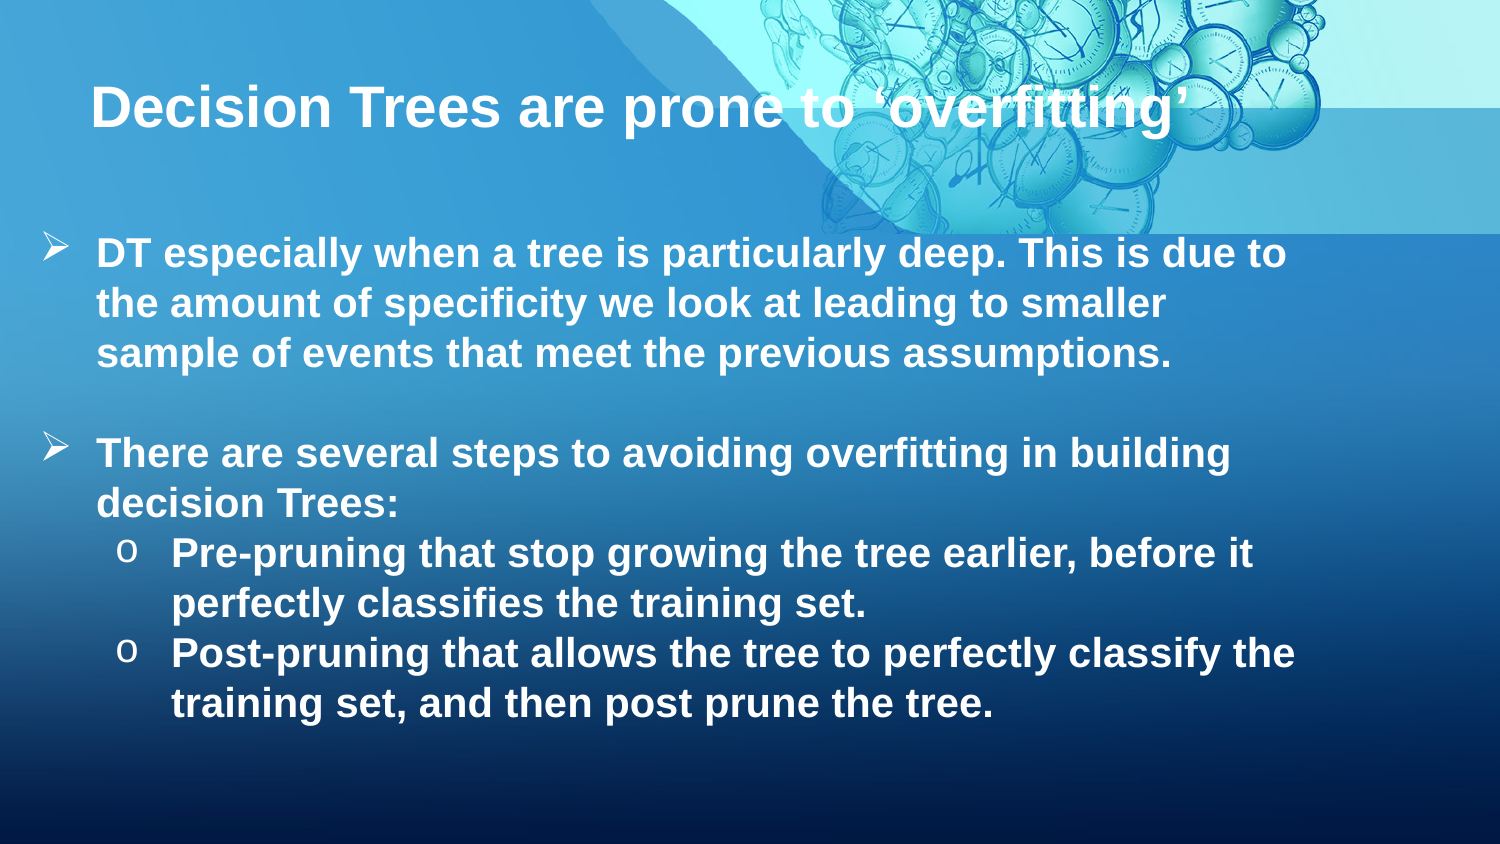

# Decision Trees are prone to ‘overfitting’
DT especially when a tree is particularly deep. This is due to the amount of specificity we look at leading to smaller sample of events that meet the previous assumptions.

There are several steps to avoiding overfitting in building decision Trees:
Pre-pruning that stop growing the tree earlier, before it perfectly classifies the training set.
Post-pruning that allows the tree to perfectly classify the training set, and then post prune the tree.